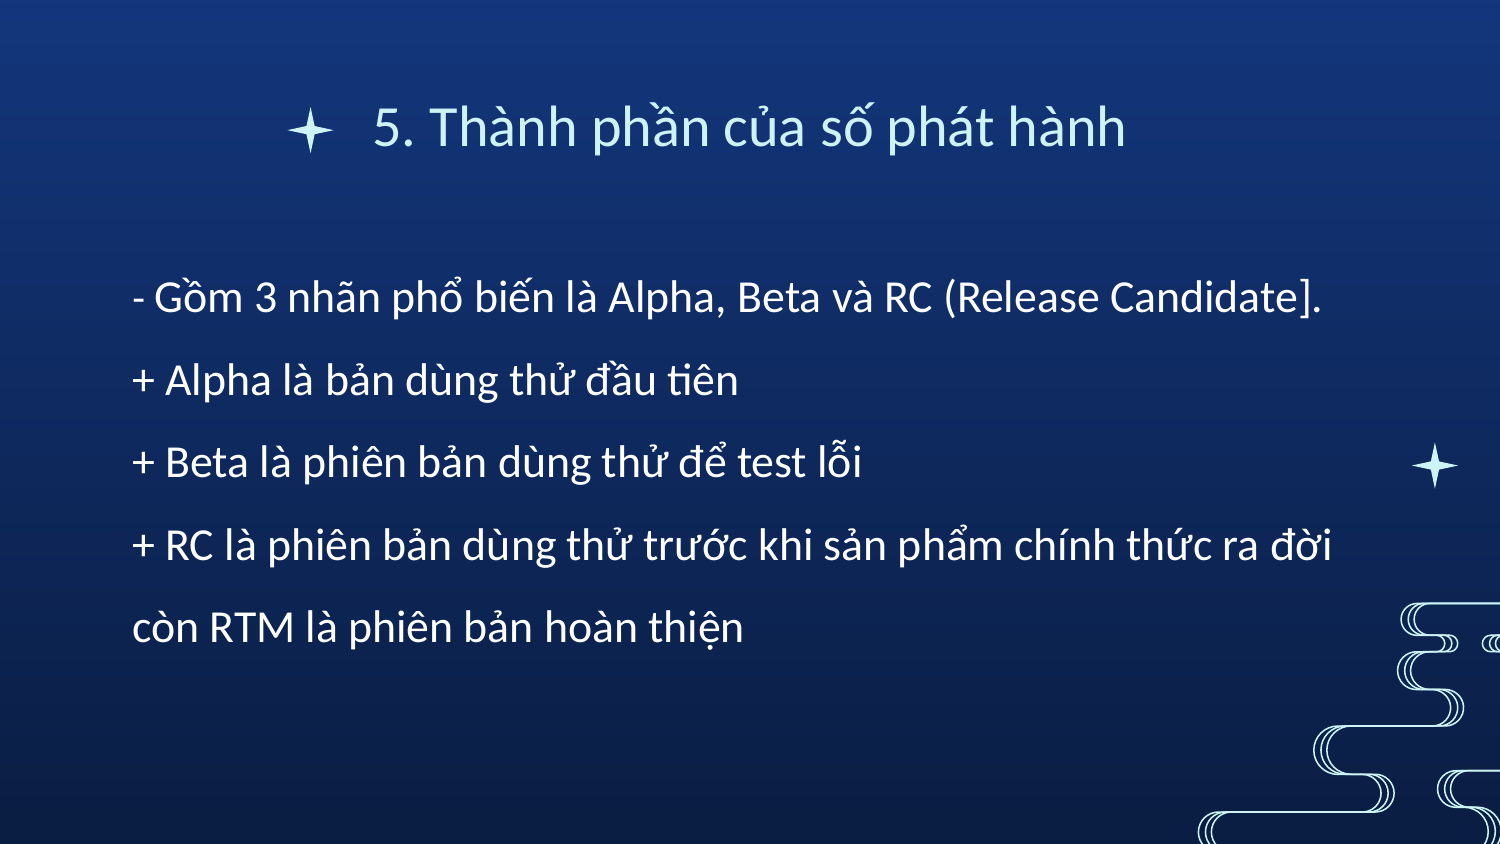

# 5. Thành phần của số phát hành

- Gồm 3 nhãn phổ biến là Alpha, Beta và RC (Release Candidate].
+ Alpha là bản dùng thử đầu tiên
+ Beta là phiên bản dùng thử để test lỗi
+ RC là phiên bản dùng thử trước khi sản phẩm chính thức ra đời còn RTM là phiên bản hoàn thiện